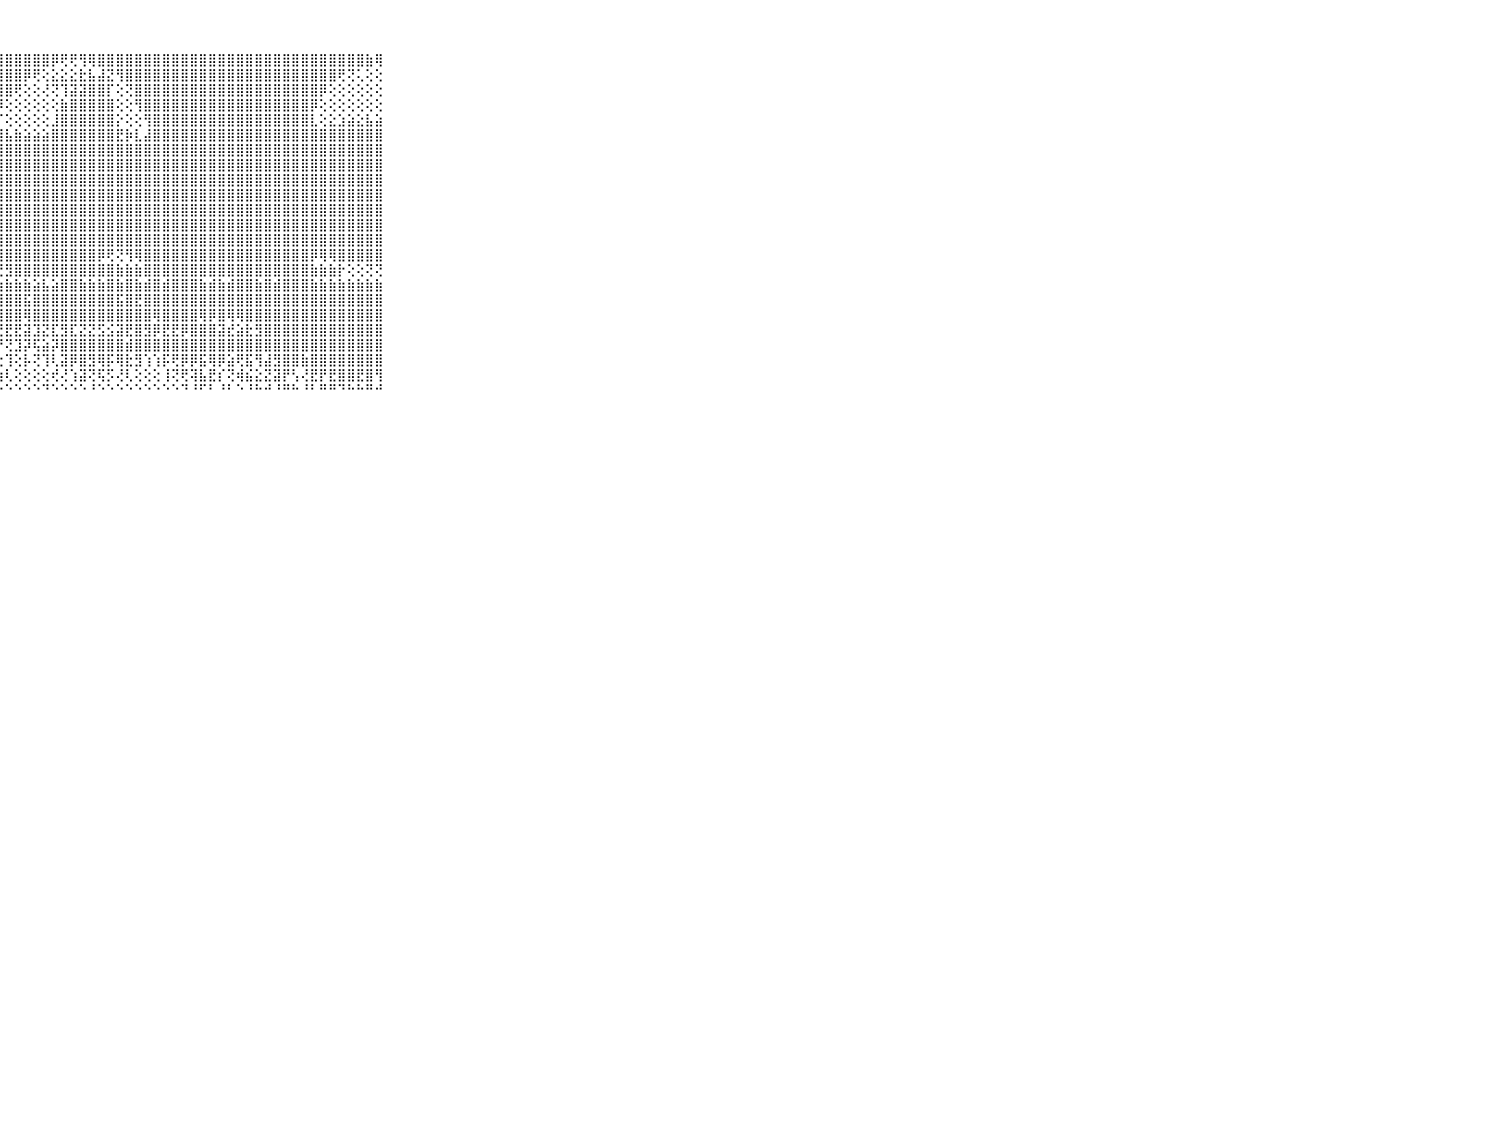

⠀⠀⠀⠀⠀⠀⠀⠀⠀⠀⠀⢸⣿⣿⣿⣿⣿⣿⣿⣿⣿⣿⣿⣿⣿⣿⣿⣿⣿⣿⣿⣿⣿⡿⢟⢟⢻⢿⣿⣿⣿⣿⣿⣿⣿⣿⣿⣿⣿⣿⣿⣿⣿⣿⣿⣿⣿⣿⣿⣿⣿⣿⣿⣿⣿⣿⣿⣷⢿⠀⠀⠀⠀⠀⠀⠀⠀⠀⠀⠀⠀
⠀⠀⠀⠀⠀⠀⠀⠀⠀⠀⠀⢸⣿⣿⣿⣿⣿⣿⣿⣿⣿⣿⣿⣿⣿⣿⣿⣿⣿⣿⡿⢟⢕⣕⣕⣕⣗⣧⣼⣝⢻⣿⣿⣿⣿⣿⣿⣿⣿⣿⣿⣿⣿⣿⣿⣿⣿⣿⣿⣿⣿⣿⣿⣿⢟⢝⢅⢕⢕⠀⠀⠀⠀⠀⠀⠀⠀⠀⠀⠀⠀
⠀⠀⠀⠀⠀⠀⠀⠀⠀⠀⠀⢸⣿⣿⣿⣿⣿⣿⣿⣿⣿⣿⣿⣿⣿⣿⣿⣿⣿⢟⢕⢕⢜⢝⢹⣽⣽⣿⣿⡏⢕⢝⣿⣿⣿⣿⣿⣿⣿⣿⣿⣿⣿⣿⣿⣿⣿⣿⣿⣿⣿⣿⡿⢕⢕⢕⢕⢕⢕⠀⠀⠀⠀⠀⠀⠀⠀⠀⠀⠀⠀
⠀⠀⠀⠀⠀⠀⠀⠀⠀⠀⠀⢸⣿⣿⣿⣿⣿⣿⣿⣿⣿⣿⣿⣿⣿⣿⣿⡿⢕⢕⢕⢕⢕⢕⣷⣿⣿⣿⣿⣿⢕⢕⢻⣿⣿⣿⣿⣿⣿⣿⣿⣿⣿⣿⣿⣿⣿⣿⣿⣿⣿⡿⢕⢕⢕⢕⢕⢕⢕⠀⠀⠀⠀⠀⠀⠀⠀⠀⠀⠀⠀
⠀⠀⠀⠀⠀⠀⠀⠀⠀⠀⠀⢸⣿⣿⣿⣿⣿⣿⣿⣿⣿⣿⣿⣿⣿⣿⣿⡏⢕⢕⢕⢕⢕⣸⣿⣿⣿⣿⣿⣿⡕⢕⢕⢻⣿⣿⣿⣿⣿⣿⣿⣿⣿⣿⣿⣿⣿⣿⣿⣿⣿⣇⢕⣕⣱⣵⣕⣧⣵⠀⠀⠀⠀⠀⠀⠀⠀⠀⠀⠀⠀
⠀⠀⠀⠀⠀⠀⠀⠀⠀⠀⠀⢸⣿⣿⣿⣿⣿⣿⣿⣿⣿⣿⣿⣿⣿⣿⣿⣿⣧⣷⣵⣵⣵⣿⣿⣿⣿⣿⣿⣿⣟⡷⣇⣼⣿⣿⣿⣿⣿⣿⣿⣿⣿⣿⣿⣿⣿⣿⣿⣿⣿⣿⣿⣿⣿⣿⣿⣿⣿⠀⠀⠀⠀⠀⠀⠀⠀⠀⠀⠀⠀
⠀⠀⠀⠀⠀⠀⠀⠀⠀⠀⠀⢸⣿⣿⣿⡏⢕⢝⣿⣿⣿⣿⣿⣿⣿⣿⣿⣿⣿⣿⣿⣿⣿⣿⣿⣿⣿⣿⣿⣿⣿⣿⣿⣿⣿⣿⣿⣿⣿⣿⣿⣿⣿⣿⣿⣿⣿⣿⣿⣿⣿⣿⣿⣿⣿⣿⣿⣿⣿⠀⠀⠀⠀⠀⠀⠀⠀⠀⠀⠀⠀
⠀⠀⠀⠀⠀⠀⠀⠀⠀⠀⠀⢸⣿⣿⣿⡿⢗⢜⢿⣿⣿⣿⣿⣿⣿⣿⣿⣿⣿⣿⣿⣿⣿⣿⣿⣿⣿⣿⣿⣿⣿⣿⣿⣿⣿⣿⣿⣿⣿⣿⣿⣿⣿⣿⣿⣿⣿⣿⣿⣿⣿⣿⣿⣿⣿⣿⣿⣿⣿⠀⠀⠀⠀⠀⠀⠀⠀⠀⠀⠀⠀
⠀⠀⠀⠀⠀⠀⠀⠀⠀⠀⠀⢸⢟⢝⢕⢕⢅⢕⢕⢕⢝⢟⢿⣿⣿⣿⣿⣿⣿⣿⣿⣿⣿⣿⣿⣿⣿⣿⣿⣿⣿⣿⣿⣿⣿⣿⣿⣿⣿⣿⣿⣿⣿⣿⣿⣿⣿⣿⣿⣿⣿⣿⣿⣿⣿⣿⣿⣿⣿⠀⠀⠀⠀⠀⠀⠀⠀⠀⠀⠀⠀
⠀⠀⠀⠀⠀⠀⠀⠀⠀⠀⠀⢸⣿⣷⡇⢕⢕⢕⢕⢕⣵⣿⣿⣿⣿⣿⣿⣿⣿⣿⣿⣿⣿⣿⣿⣿⣿⣿⣿⣿⣿⣿⣿⣿⣿⣿⣿⣿⣿⣿⣿⣿⣿⣿⣿⣿⣿⣿⣿⣿⣿⣿⣿⣿⣿⣿⣿⣿⣿⠀⠀⠀⠀⠀⠀⠀⠀⠀⠀⠀⠀
⠀⠀⠀⠀⠀⠀⠀⠀⠀⠀⠀⢸⣿⡿⢕⢕⢕⢕⢱⣾⣿⣿⣿⣿⣿⣿⣿⣿⣿⣿⣿⣿⣿⣿⣿⣿⣿⣿⣿⣿⣿⣿⣿⣿⣿⣿⣿⣿⣿⣿⣿⣿⣿⣿⣿⣿⣿⣿⣿⣿⣿⣿⣿⣿⣿⣿⣿⣿⣿⠀⠀⠀⠀⠀⠀⠀⠀⠀⠀⠀⠀
⠀⠀⠀⠀⠀⠀⠀⠀⠀⠀⠀⠘⢕⢕⢕⢕⢕⢕⣼⣿⣿⣿⣿⣿⣿⣿⣿⣿⣿⣿⣿⣿⣿⣿⣿⣿⣿⣿⣿⣿⣿⣿⣿⣿⣿⣿⣿⣿⣿⣿⣿⣿⣿⣿⣿⣿⣿⣿⣿⣿⣿⣿⣿⣿⣿⣿⣿⣿⣿⠀⠀⠀⠀⠀⠀⠀⠀⠀⠀⠀⠀
⠀⠀⠀⠀⠀⠀⠀⠀⠀⠀⠀⢰⣷⣾⣿⣿⣿⣾⣿⣟⢿⢿⣿⣿⣿⣿⣿⣿⣿⣿⣿⣿⣿⣿⣿⣿⣿⣿⣿⣿⣿⣿⣿⣿⣿⣿⣿⣿⣿⣿⣿⣿⣿⣿⣿⣿⣿⣿⣿⣿⣿⣿⣿⣿⣿⣿⣿⣿⣿⠀⠀⠀⠀⠀⠀⠀⠀⠀⠀⠀⠀
⠀⠀⠀⠀⠀⠀⠀⠀⠀⠀⠀⠸⣿⣿⣿⣿⣿⣿⣿⣿⣿⣷⣯⣽⣟⣿⣿⣿⣿⣿⣿⣿⣿⣿⣿⣿⣿⣿⡿⢟⢝⢻⢿⣿⣿⣿⣿⣿⣿⣿⣿⣿⣿⣿⣿⣿⣿⣿⣿⣿⣿⡿⢿⢿⣿⣿⣿⣿⣿⠀⠀⠀⠀⠀⠀⠀⠀⠀⠀⠀⠀
⠀⠀⠀⠀⠀⠀⠀⠀⠀⠀⠀⠔⠜⠝⠿⢟⣿⣿⣿⣿⣿⣿⣿⣿⣿⡇⢝⢝⣻⣿⣿⣿⣿⣿⣿⣿⣿⣿⣿⣿⣷⣷⣷⣿⣿⣿⣿⣿⣿⣿⣿⣿⣿⣿⣿⣿⣿⣿⣿⣿⣿⣷⣷⣷⡗⢕⢕⢝⢝⠀⠀⠀⠀⠀⠀⠀⠀⠀⠀⠀⠀
⠀⠀⠀⠀⠀⠀⠀⠀⠀⠀⠀⢰⣖⣵⣵⣵⣷⣵⣷⣾⣷⣷⣳⣷⣿⣷⣵⣷⣷⣷⣷⣵⣧⣵⣿⣿⣷⣷⣷⣿⣷⣿⣷⣾⣿⣾⣿⣿⣿⣷⣾⣷⣾⣿⣿⣷⣿⣾⣿⣿⣿⣷⣷⣷⣷⣷⣷⣷⣷⠀⠀⠀⠀⠀⠀⠀⠀⠀⠀⠀⠀
⠀⠀⠀⠀⠀⠀⠀⠀⠀⠀⠀⢸⣿⣿⣿⣾⣿⣿⣿⣿⣟⣿⣿⣿⣻⣿⣿⣿⣿⣿⣯⣿⣿⣿⣿⣿⣿⣿⣿⣿⣯⣿⣟⣿⣿⣿⣿⣿⣿⣿⣿⣿⣿⣿⣿⣿⣿⣿⣿⣿⣿⣿⣿⣿⣿⣿⣿⣿⣿⠀⠀⠀⠀⠀⠀⠀⠀⠀⠀⠀⠀
⠀⠀⠀⠀⠀⠀⠀⠀⠀⠀⠀⢸⣿⣿⣿⣿⣿⣿⣿⣿⣿⣿⣿⣿⣿⣿⣿⣿⣿⣿⢿⣿⣿⣿⣿⣿⣿⣿⣿⣿⣿⣿⣿⣿⢿⣿⣿⣿⣿⢿⡿⣿⢿⢿⣿⣿⣿⣿⣿⣿⣿⣿⣿⣿⣿⣿⣿⣿⣿⠀⠀⠀⠀⠀⠀⠀⠀⠀⠀⠀⠀
⠀⠀⠀⠀⠀⠀⠀⠀⠀⠀⠀⢜⢿⢿⢿⢟⢿⡿⢿⡟⢽⢿⢏⢝⡝⣟⣝⣝⣟⣟⣽⣹⣝⣏⣻⣏⣝⣝⣫⣪⣽⣟⣿⣻⡿⣟⣟⡿⣿⣿⣿⣽⣞⣵⣗⣻⣿⣿⣿⣿⣿⣿⣿⣿⣿⣿⣿⣿⣿⠀⠀⠀⠀⠀⠀⠀⠀⠀⠀⠀⠀
⠀⠀⠀⠀⠀⠀⠀⠀⠀⠀⠀⢕⢇⡎⢝⣟⣝⢝⢝⢕⢕⢇⢱⢕⢕⡗⡗⡝⢝⣹⡽⢯⣵⡽⣿⣿⣿⣿⣿⣿⣿⣾⣿⣿⣿⣿⣿⣿⣿⣿⣿⣿⣿⣿⣿⣿⣿⣿⣿⣿⣿⣿⣿⣿⣿⣿⣿⣿⣿⠀⠀⠀⠀⠀⠀⠀⠀⠀⠀⠀⠀
⠀⠀⠀⠀⠀⠀⠀⠀⠀⠀⠀⢕⣕⣧⣵⢷⢷⢗⢇⢧⣳⢎⢕⢸⢯⢞⢎⢗⢹⢕⡧⢝⢹⢇⣽⡿⣿⣻⢿⡯⢿⣗⣻⢱⢱⡯⢟⡿⡿⣯⢿⡿⣵⢟⣯⢻⣼⣻⣿⣿⣷⣿⣿⣿⣿⣿⣿⣿⣿⠀⠀⠀⠀⠀⠀⠀⠀⠀⠀⠀⠀
⠀⠀⠀⠀⠀⠀⠀⠀⠀⠀⠀⢁⢜⢜⢕⢕⢱⢕⢕⢗⢕⢱⢕⢕⢇⢕⢱⢵⢇⢕⢕⢕⢕⢞⢜⢱⣽⢝⢯⡫⢜⢇⢕⢕⢕⢸⢝⢟⢽⣧⣟⡎⢝⢾⣮⣕⣝⣽⡟⢣⢜⣟⡟⣟⣿⣿⣟⣿⢻⠀⠀⠀⠀⠀⠀⠀⠀⠀⠀⠀⠀
⠀⠀⠀⠀⠀⠀⠀⠀⠀⠀⠀⠀⠑⠑⠑⠑⠑⠑⠑⠑⠑⠑⠑⠑⠑⠑⠑⠑⠑⠑⠑⠑⠙⠑⠑⠑⠑⠘⠑⠑⠑⠑⠑⠑⠑⠑⠑⠙⠘⠋⠃⠘⠃⠑⠘⠓⠚⠘⠛⠓⠘⠃⠛⠛⠙⠓⠓⠛⠚⠀⠀⠀⠀⠀⠀⠀⠀⠀⠀⠀⠀